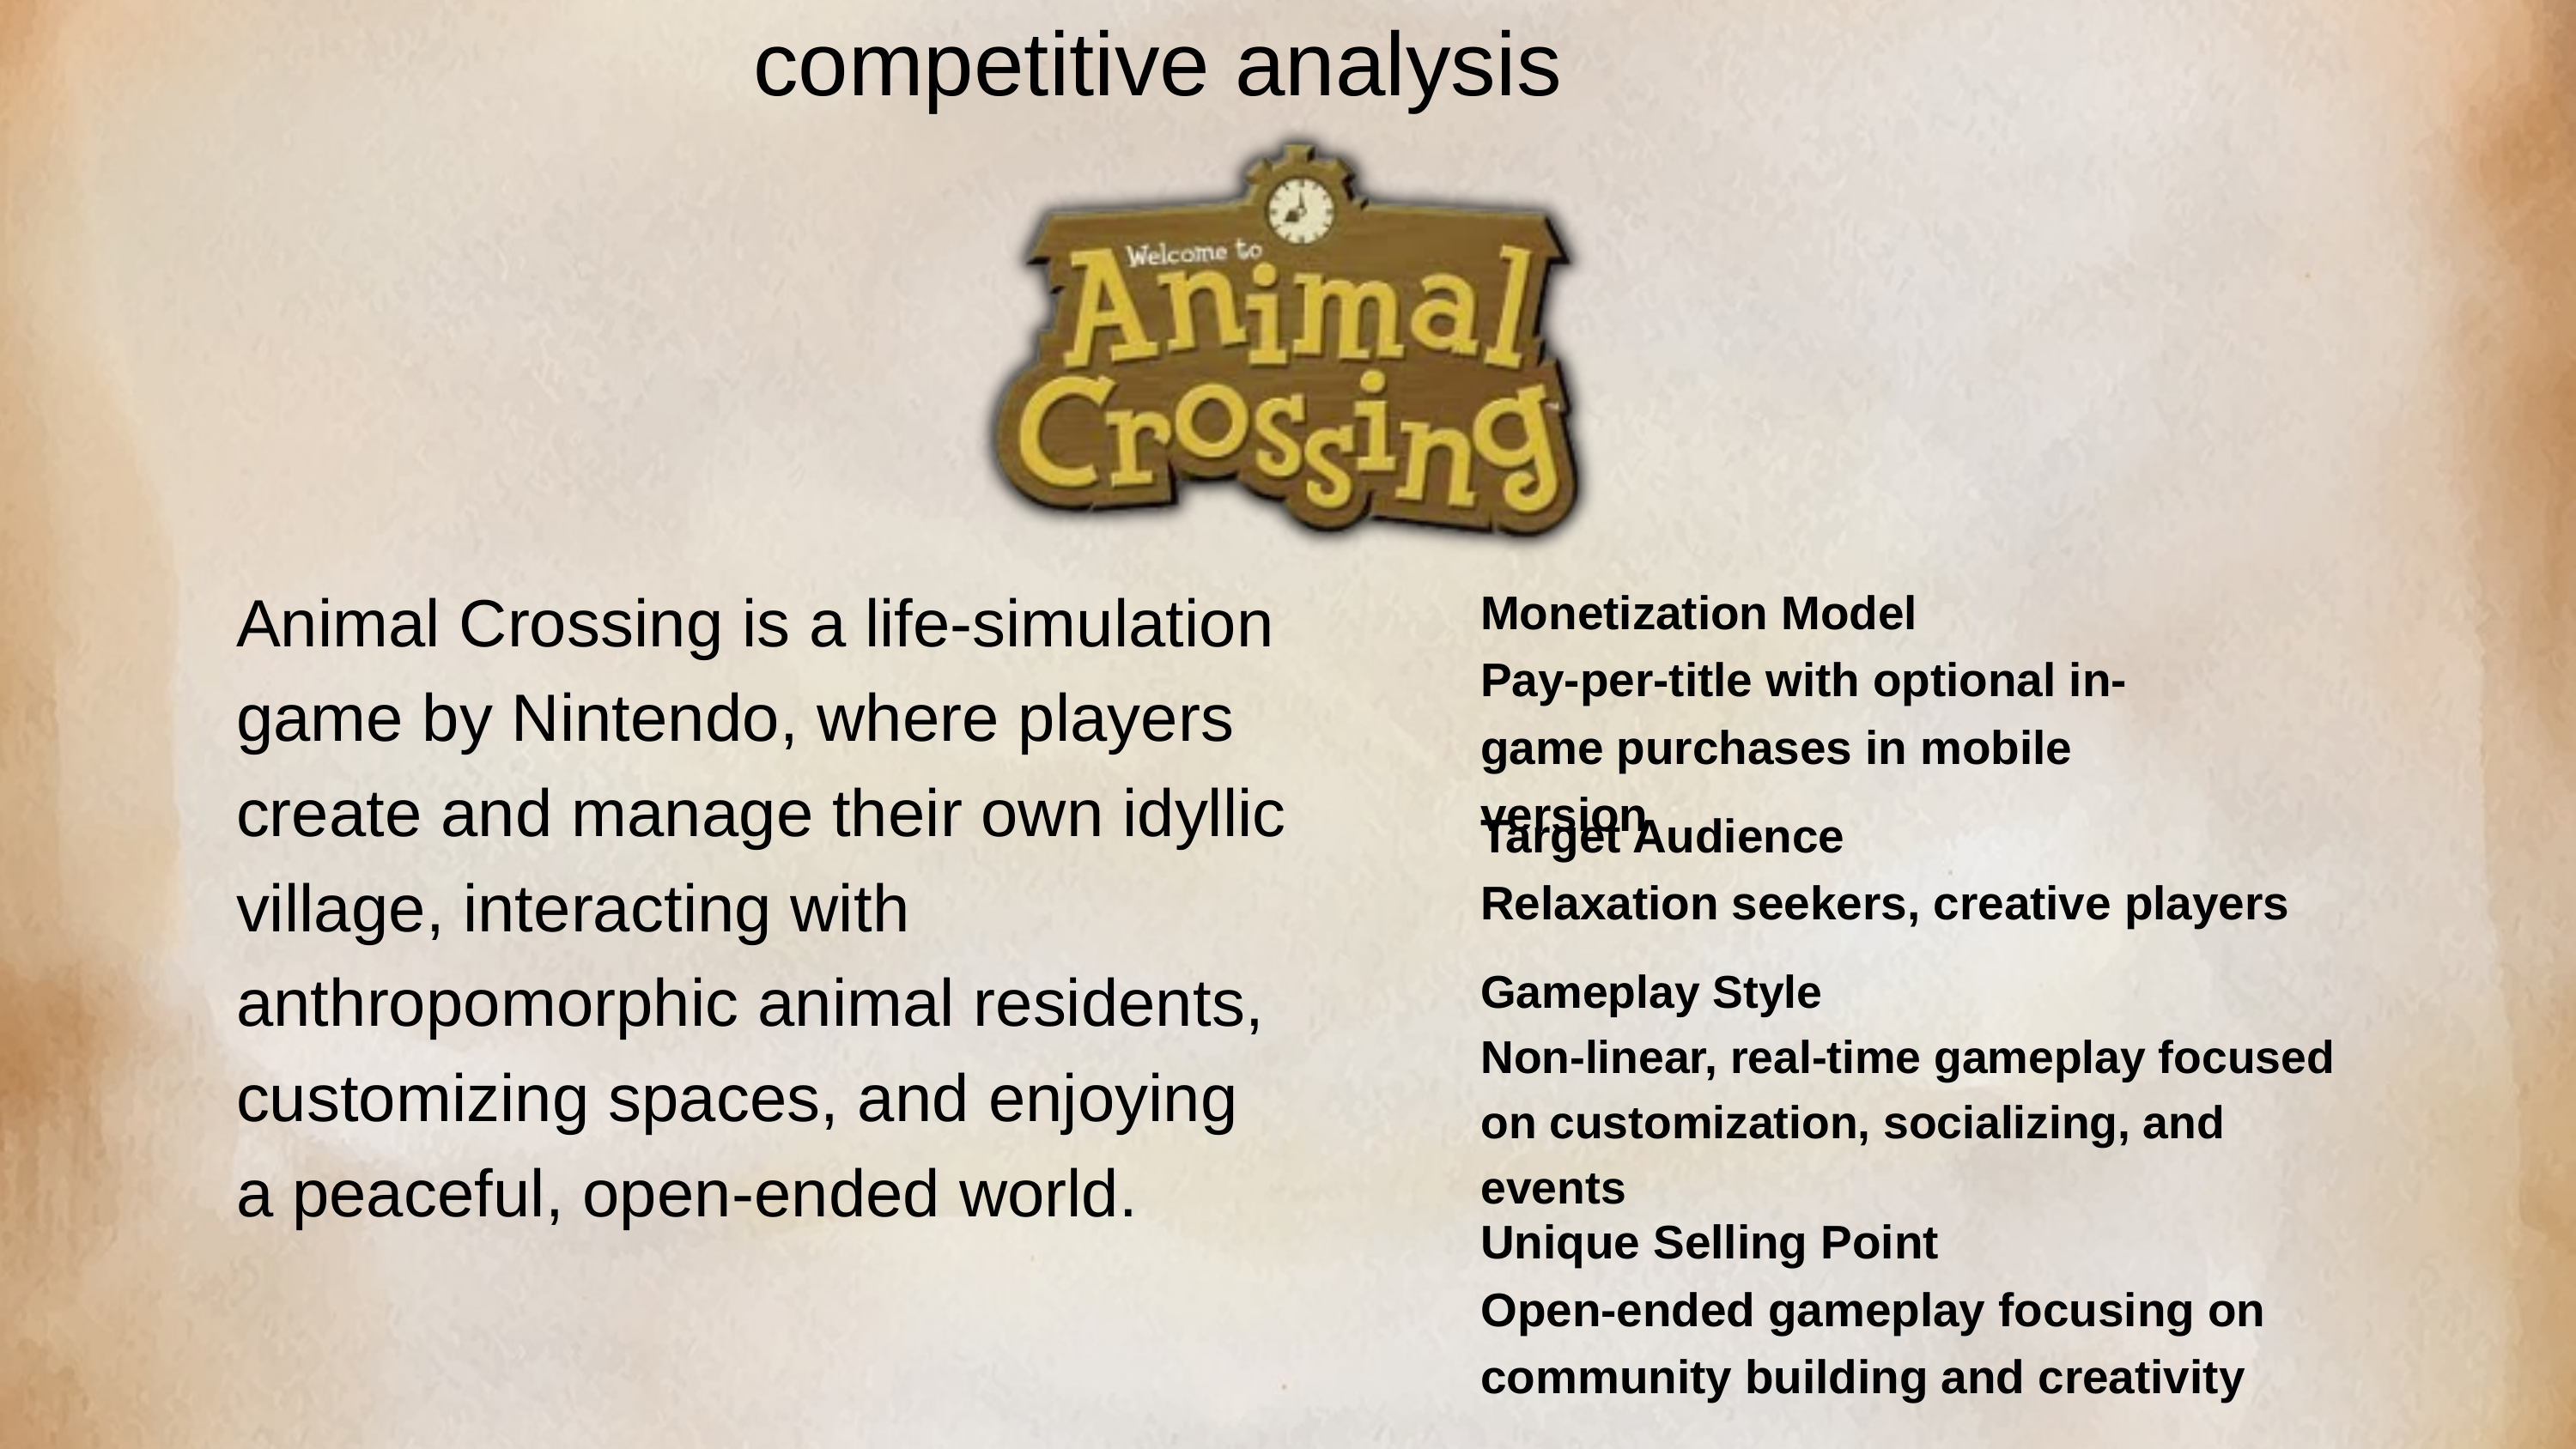

competitive analysis

Animal Crossing is a life-simulation game by Nintendo, where players create and manage their own idyllic village, interacting with anthropomorphic animal residents, customizing spaces, and enjoying a peaceful, open-ended world.
Monetization Model
Pay-per-title with optional in-game purchases in mobile version
Target Audience
Relaxation seekers, creative players
Gameplay Style
Non-linear, real-time gameplay focused on customization, socializing, and events
Unique Selling Point
Open-ended gameplay focusing on community building and creativity